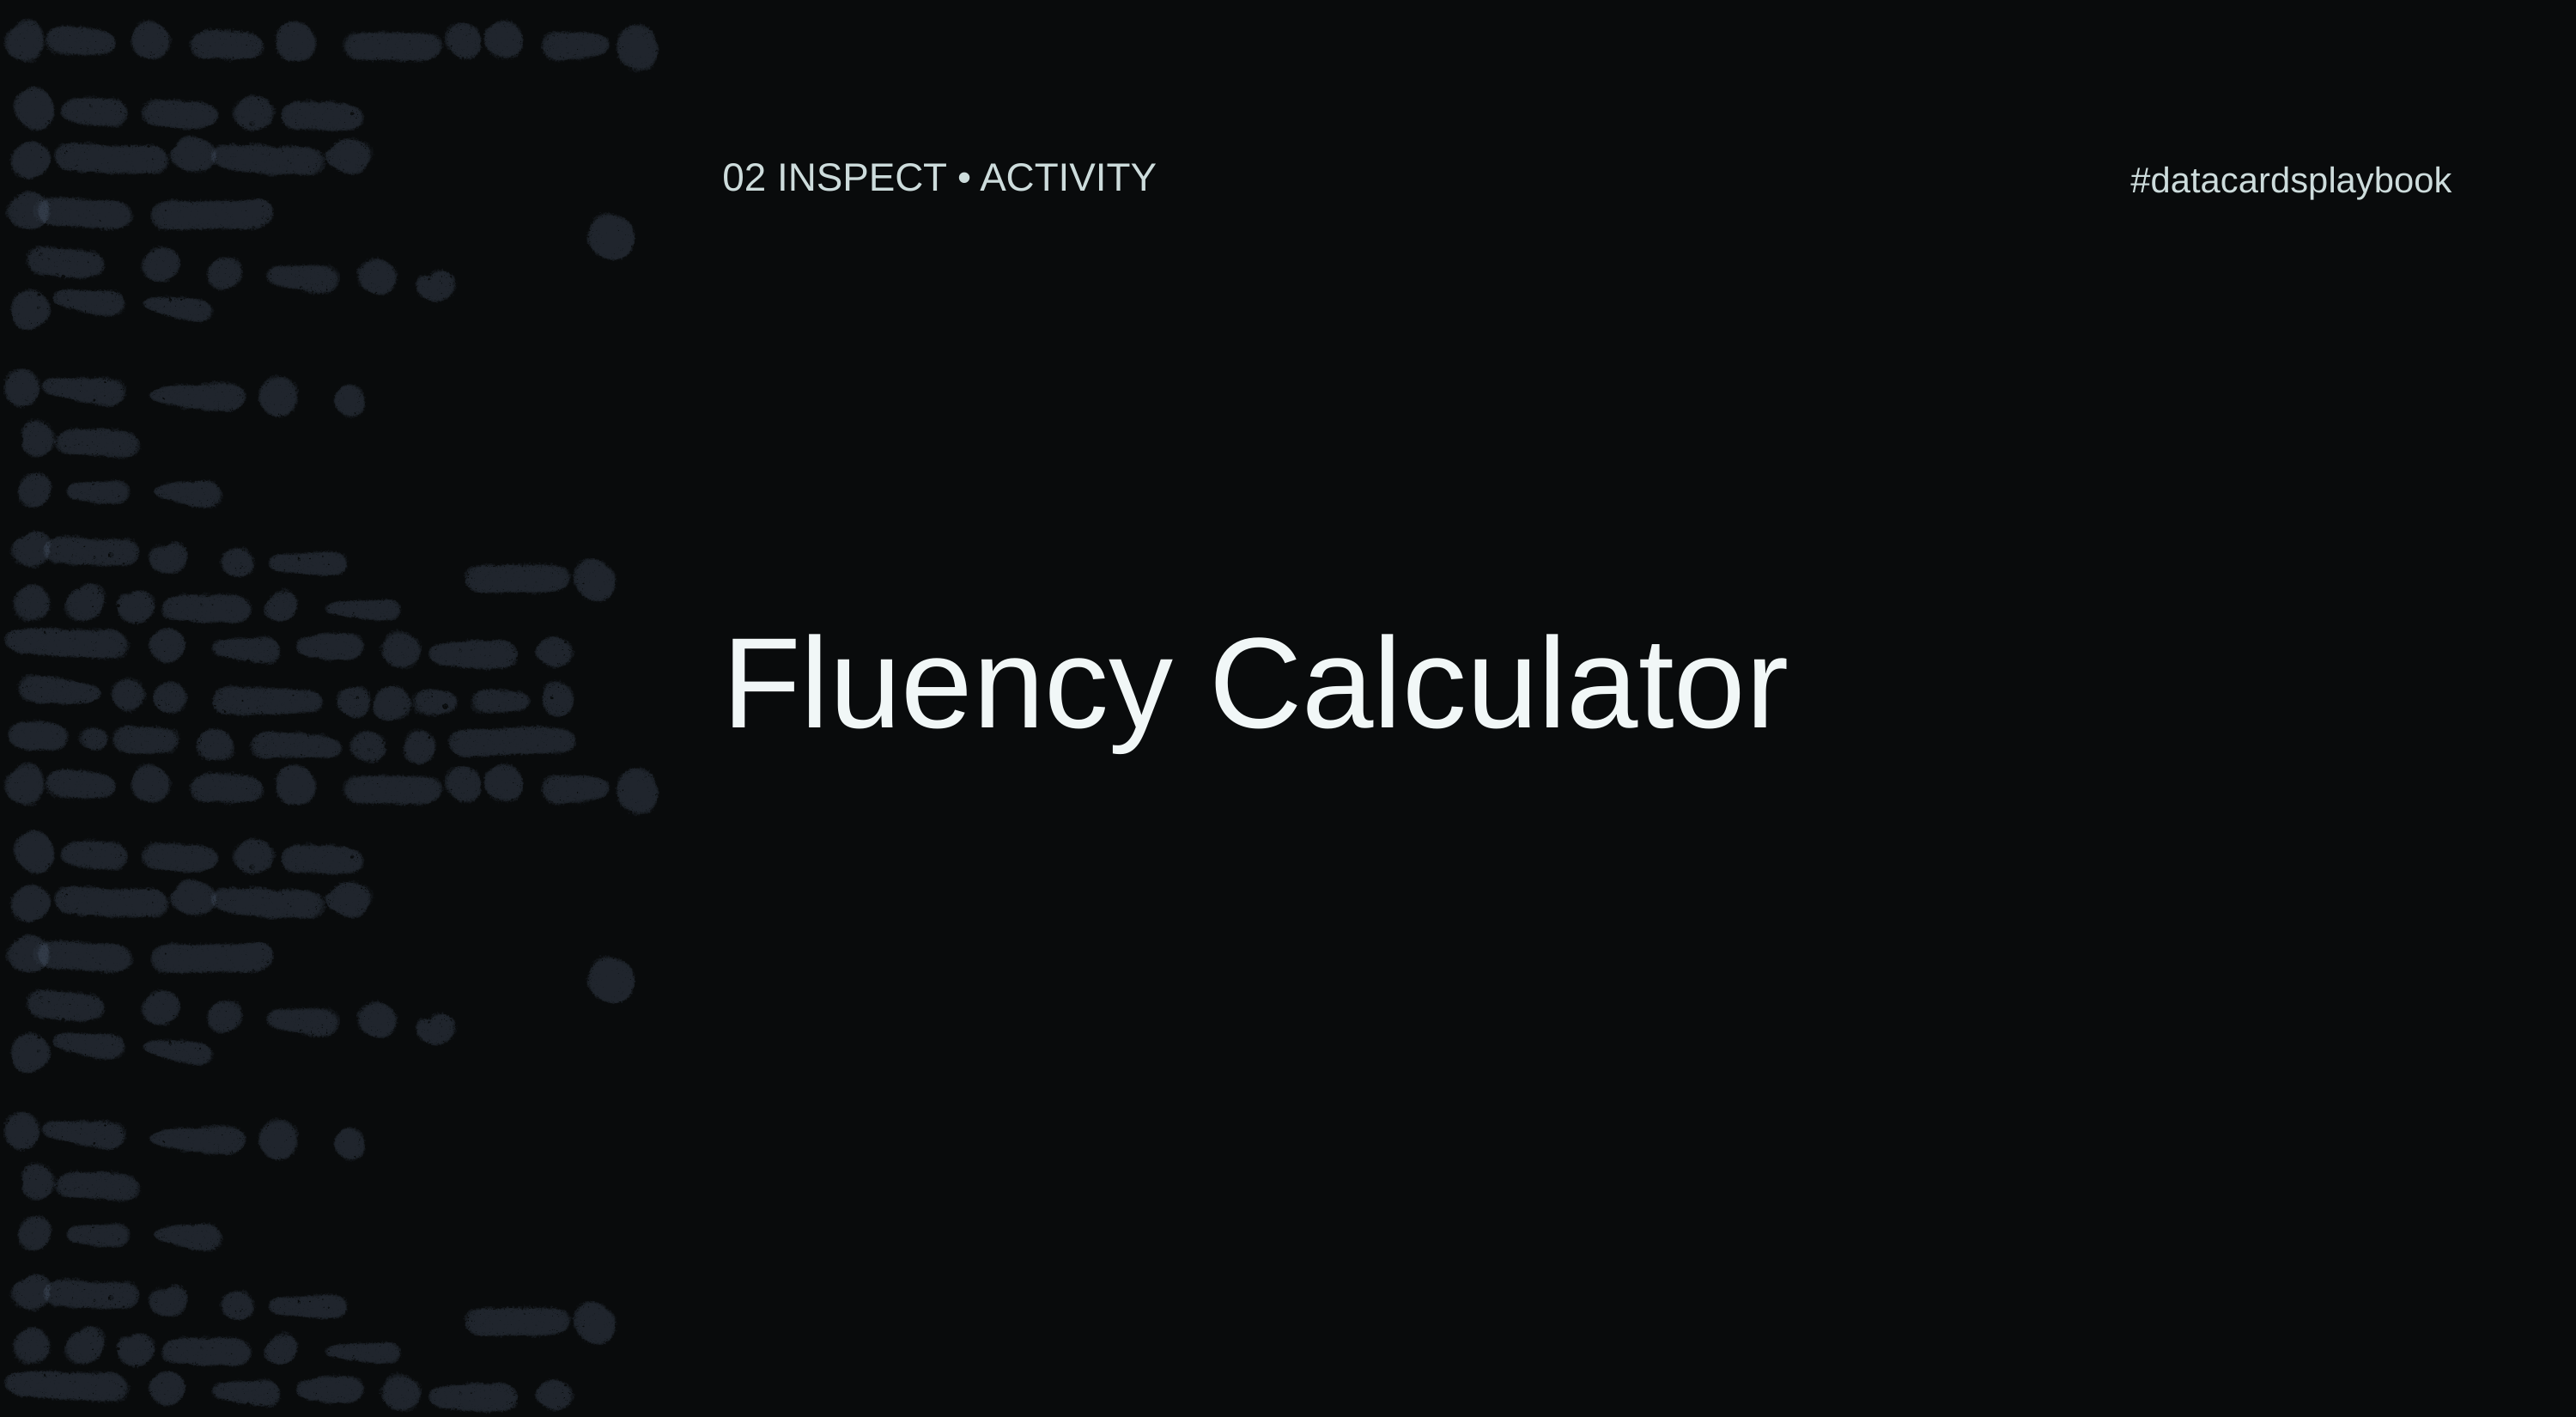

#datacardsplaybook
02 INSPECT • ACTIVITY
# Fluency Calculator